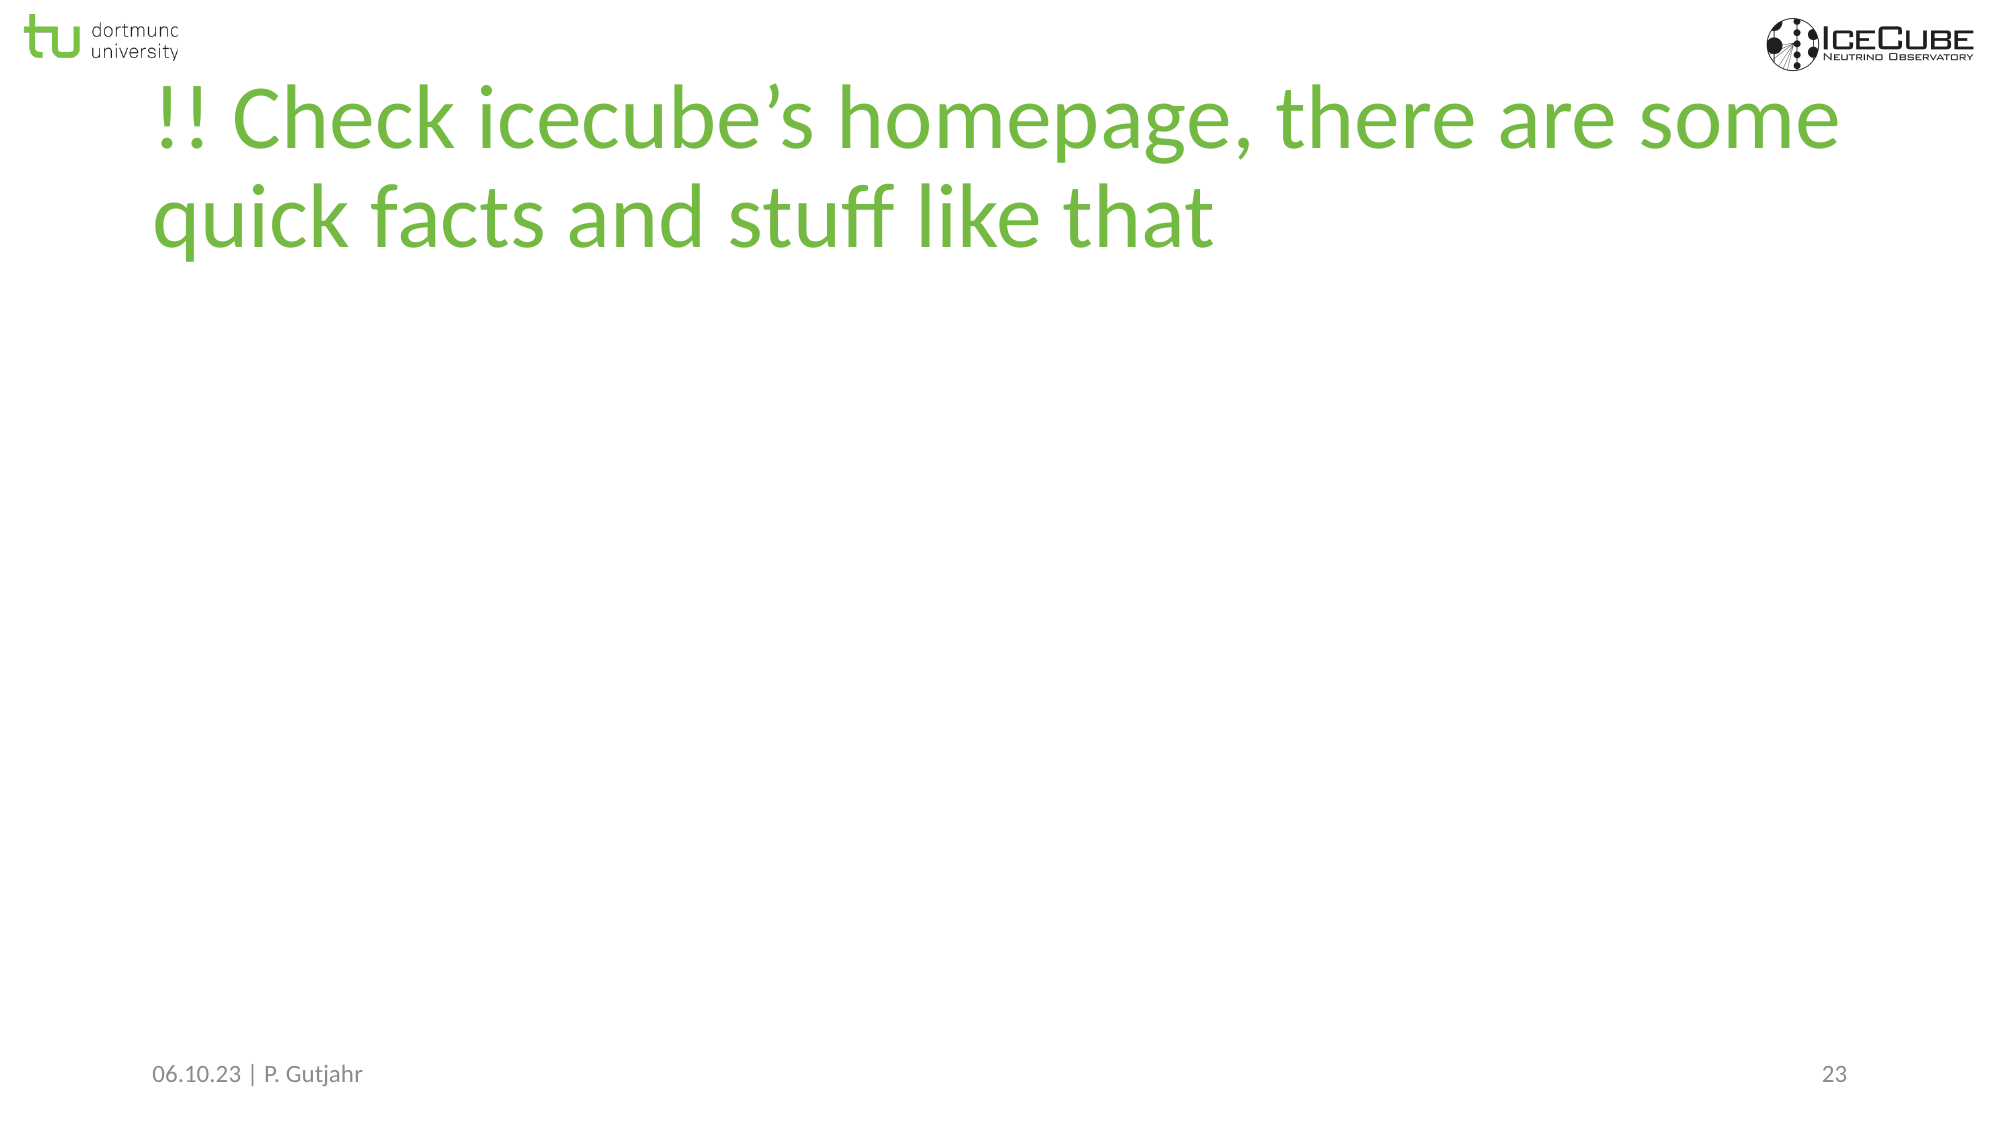

# !! Check icecube’s homepage, there are some quick facts and stuff like that

06.10.23 | P. Gutjahr
23